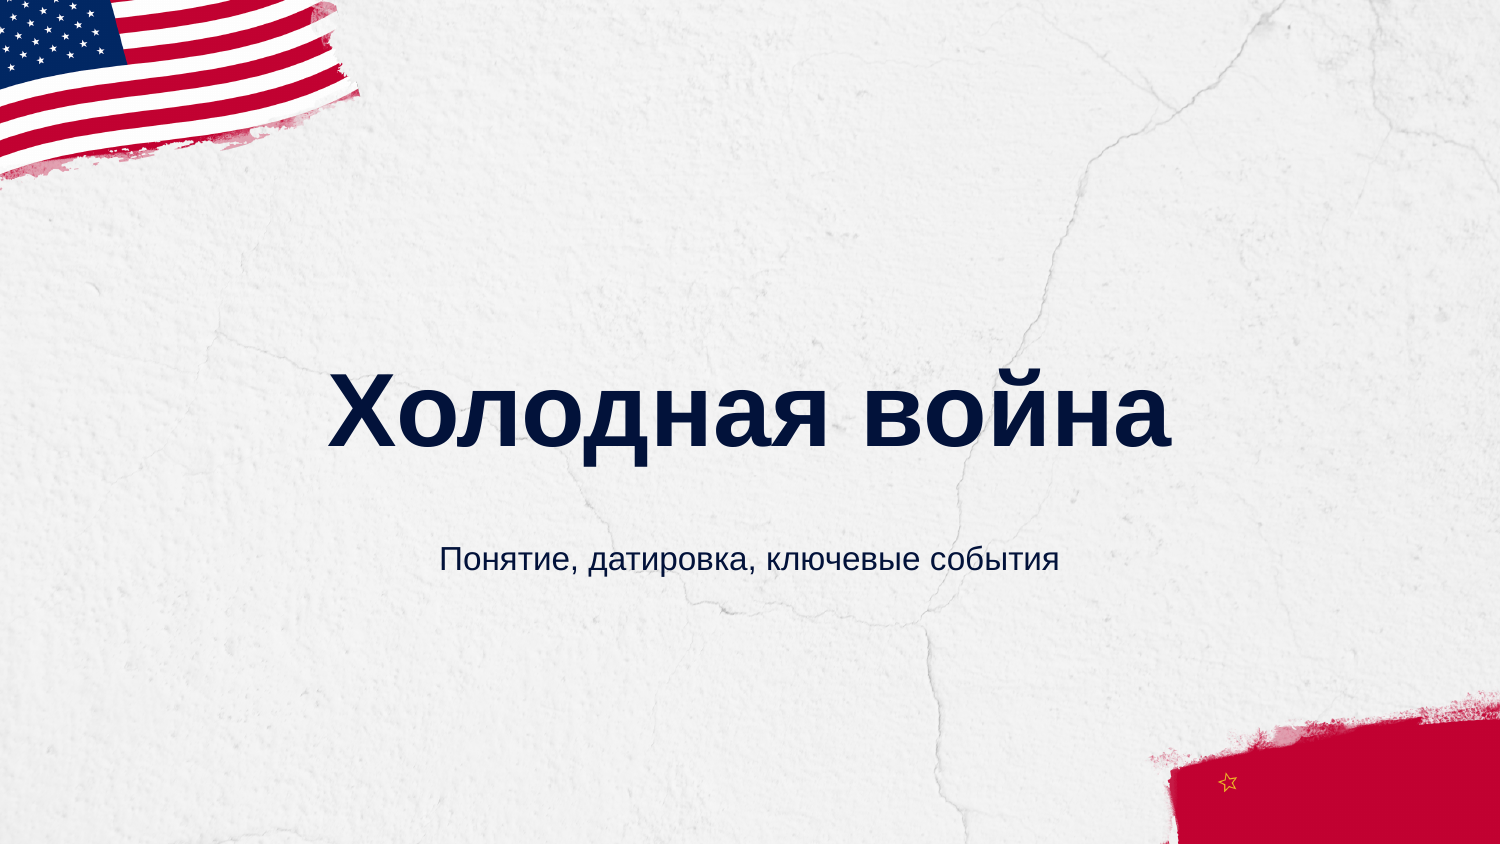

# Холодная война
Понятие, датировка, ключевые события